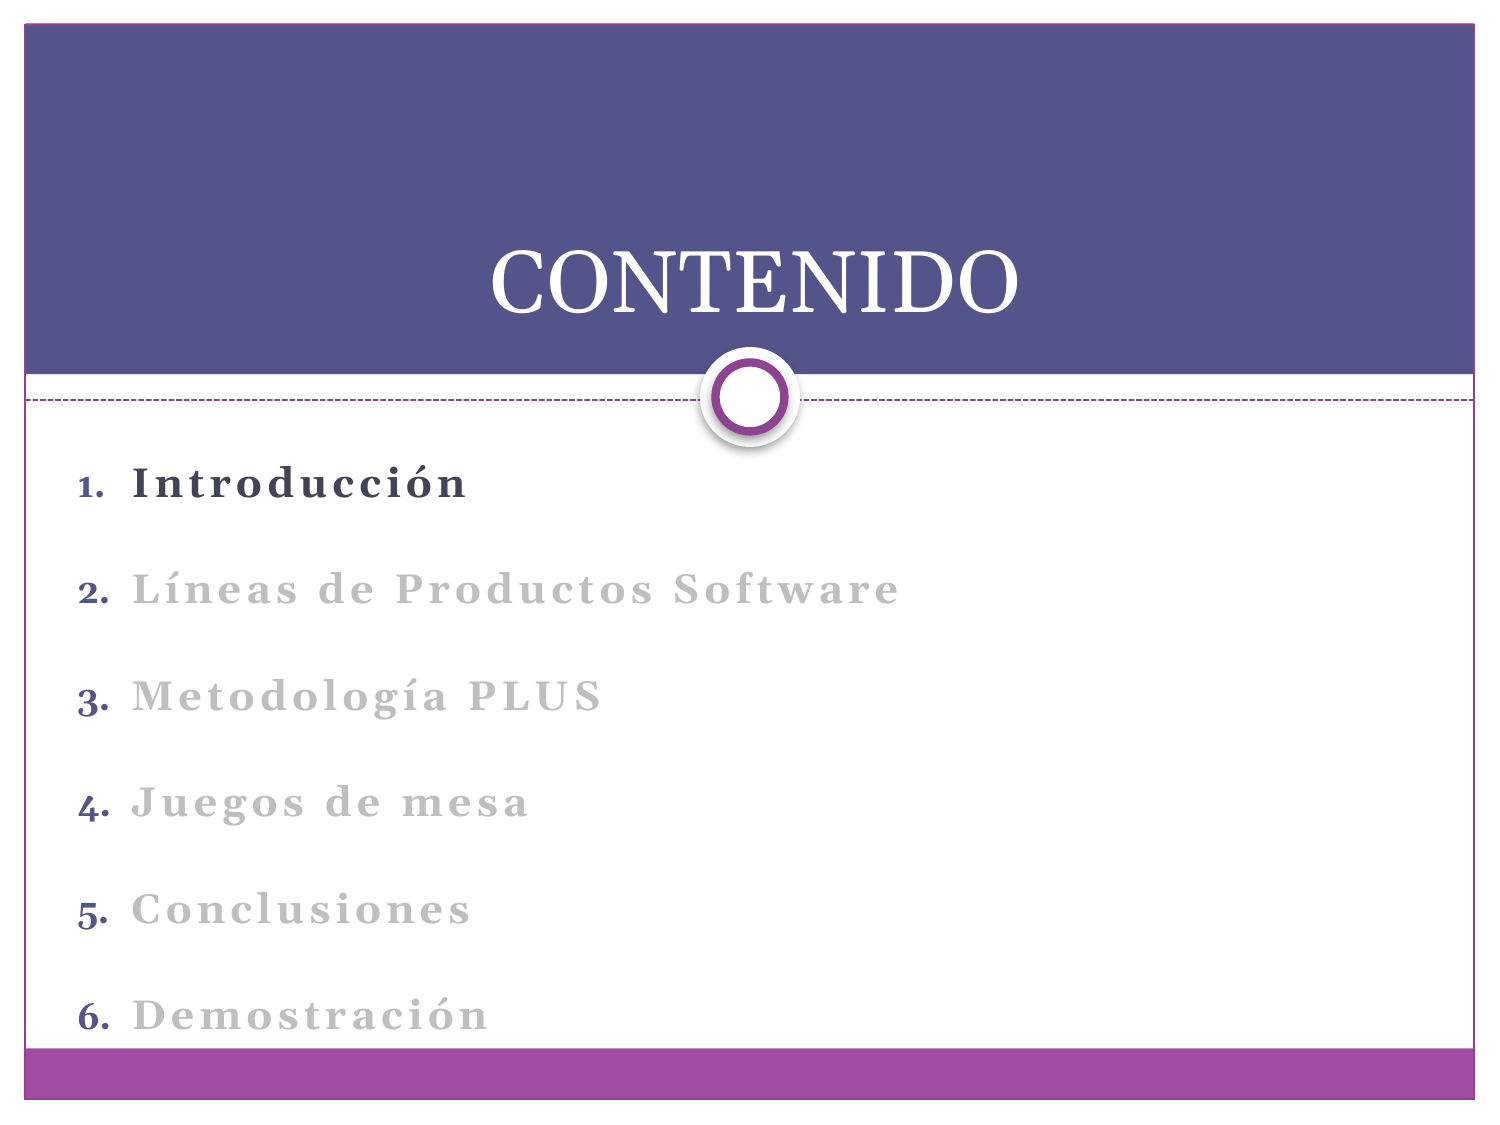

# CONTENIDO
Introducción
Líneas de Productos Software
Metodología PLUS
Juegos de mesa
Conclusiones
Demostración